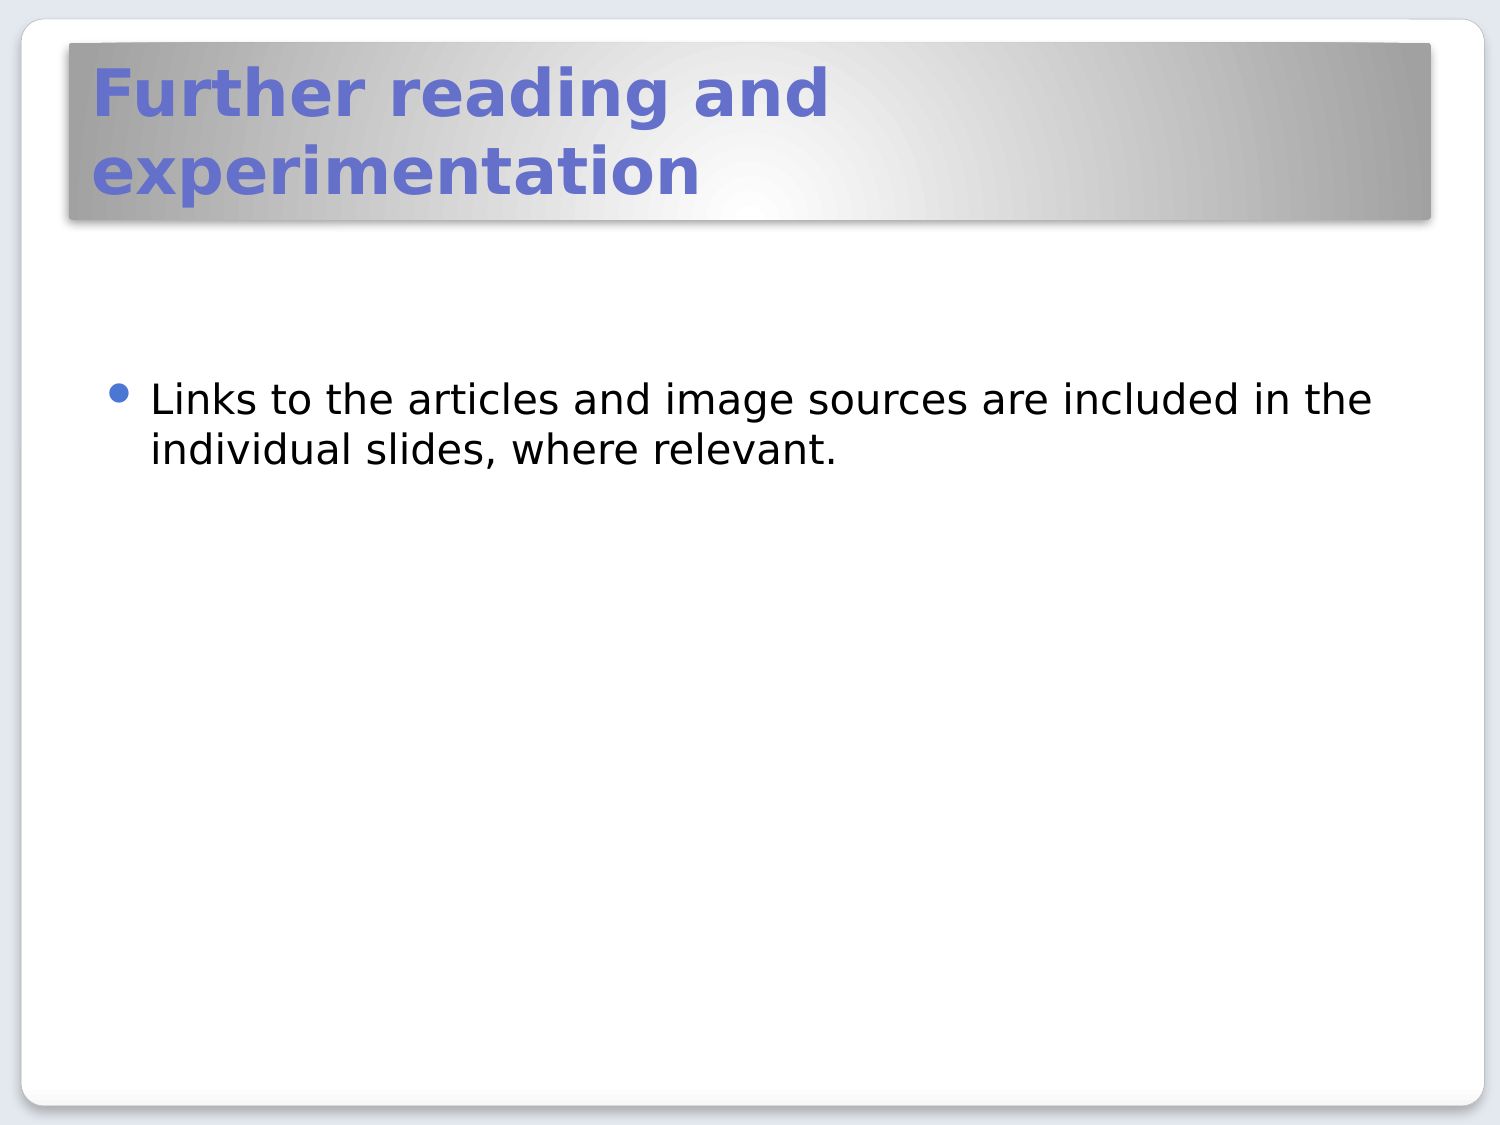

# Further reading and experimentation

Links to the articles and image sources are included in the individual slides, where relevant.